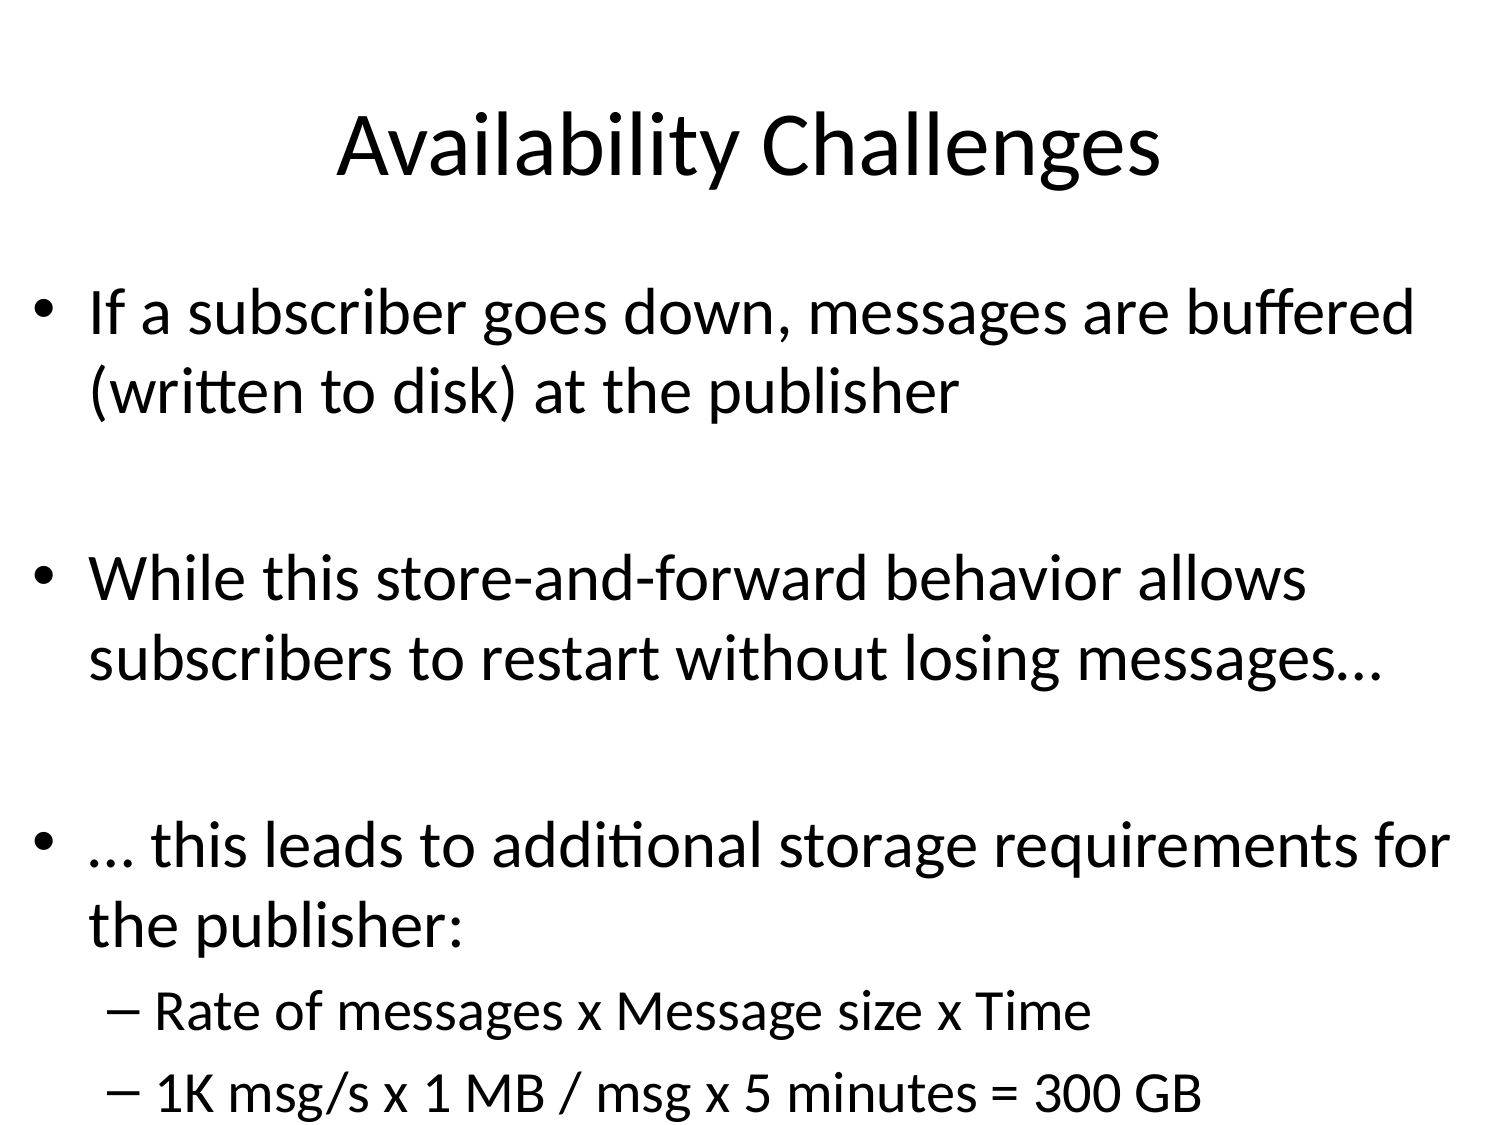

# Availability Challenges
If a subscriber goes down, messages are buffered (written to disk) at the publisher

While this store-and-forward behavior allows subscribers to restart without losing messages…

… this leads to additional storage requirements for the publisher:
Rate of messages x Message size x Time
1K msg/s x 1 MB / msg x 5 minutes = 300 GB